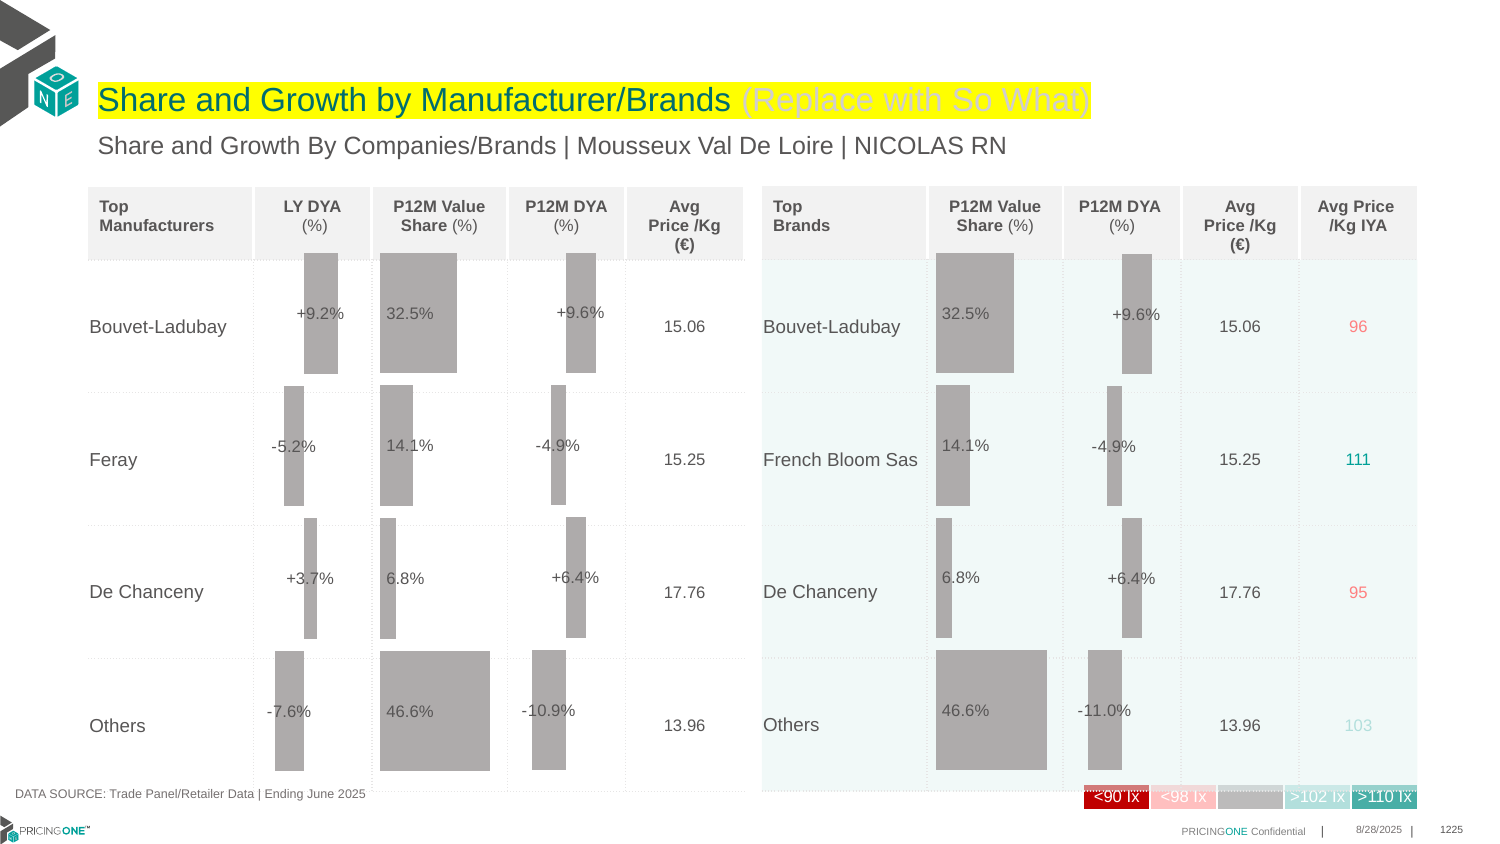

# Share and Growth by Manufacturer/Brands (Replace with So What)

Share and Growth By Companies/Brands | Mousseux Val De Loire | NICOLAS RN
| Top Brands | P12M Value Share (%) | P12M DYA (%) | Avg Price /Kg (€) | Avg Price /Kg IYA |
| --- | --- | --- | --- | --- |
| Bouvet-Ladubay |  |  | 15.06 | 96 |
| French Bloom Sas |  |  | 15.25 | 111 |
| De Chanceny |  |  | 17.76 | 95 |
| Others |  |  | 13.96 | 103 |
| Top Manufacturers | LY DYA (%) | P12M Value Share (%) | P12M DYA (%) | Avg Price /Kg (€) |
| --- | --- | --- | --- | --- |
| Bouvet-Ladubay |  |  |  | 15.06 |
| Feray |  |  |  | 15.25 |
| De Chanceny |  |  |  | 17.76 |
| Others |  |  |  | 13.96 |

### Chart

| Category | Share DYA P12M |
|---|---|
| None | 0.09556527092221545 |

### Chart

| Category | Value Share P12M |
|---|---|
| None | 0.32495488190829913 |

### Chart

| Category | Share DYA LY |
|---|---|
| None | 0.09195017389155952 |

### Chart

| Category | Value Share |
|---|---|
| None | 0.32495488190829913 |

### Chart

| Category | Share DYA |
|---|---|
| None | 0.09556527092221545 |
DATA SOURCE: Trade Panel/Retailer Data | Ending June 2025
| <90 Ix | <98 Ix |  | >102 Ix | >110 Ix |
| --- | --- | --- | --- | --- |

8/28/2025
1225